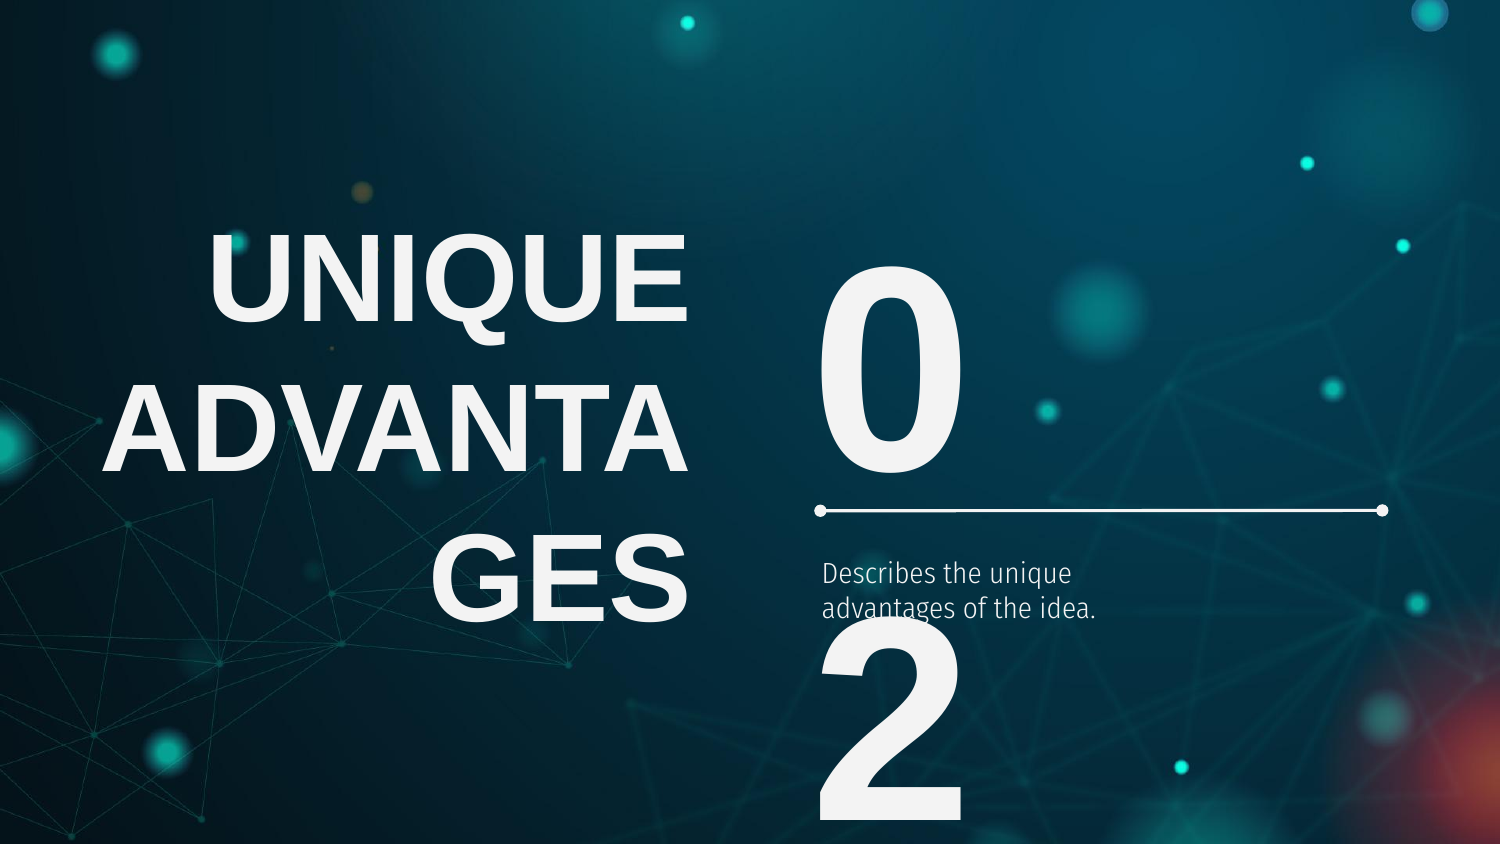

# UNIQUE ADVANTAGES
02
Describes the unique advantages of the idea.